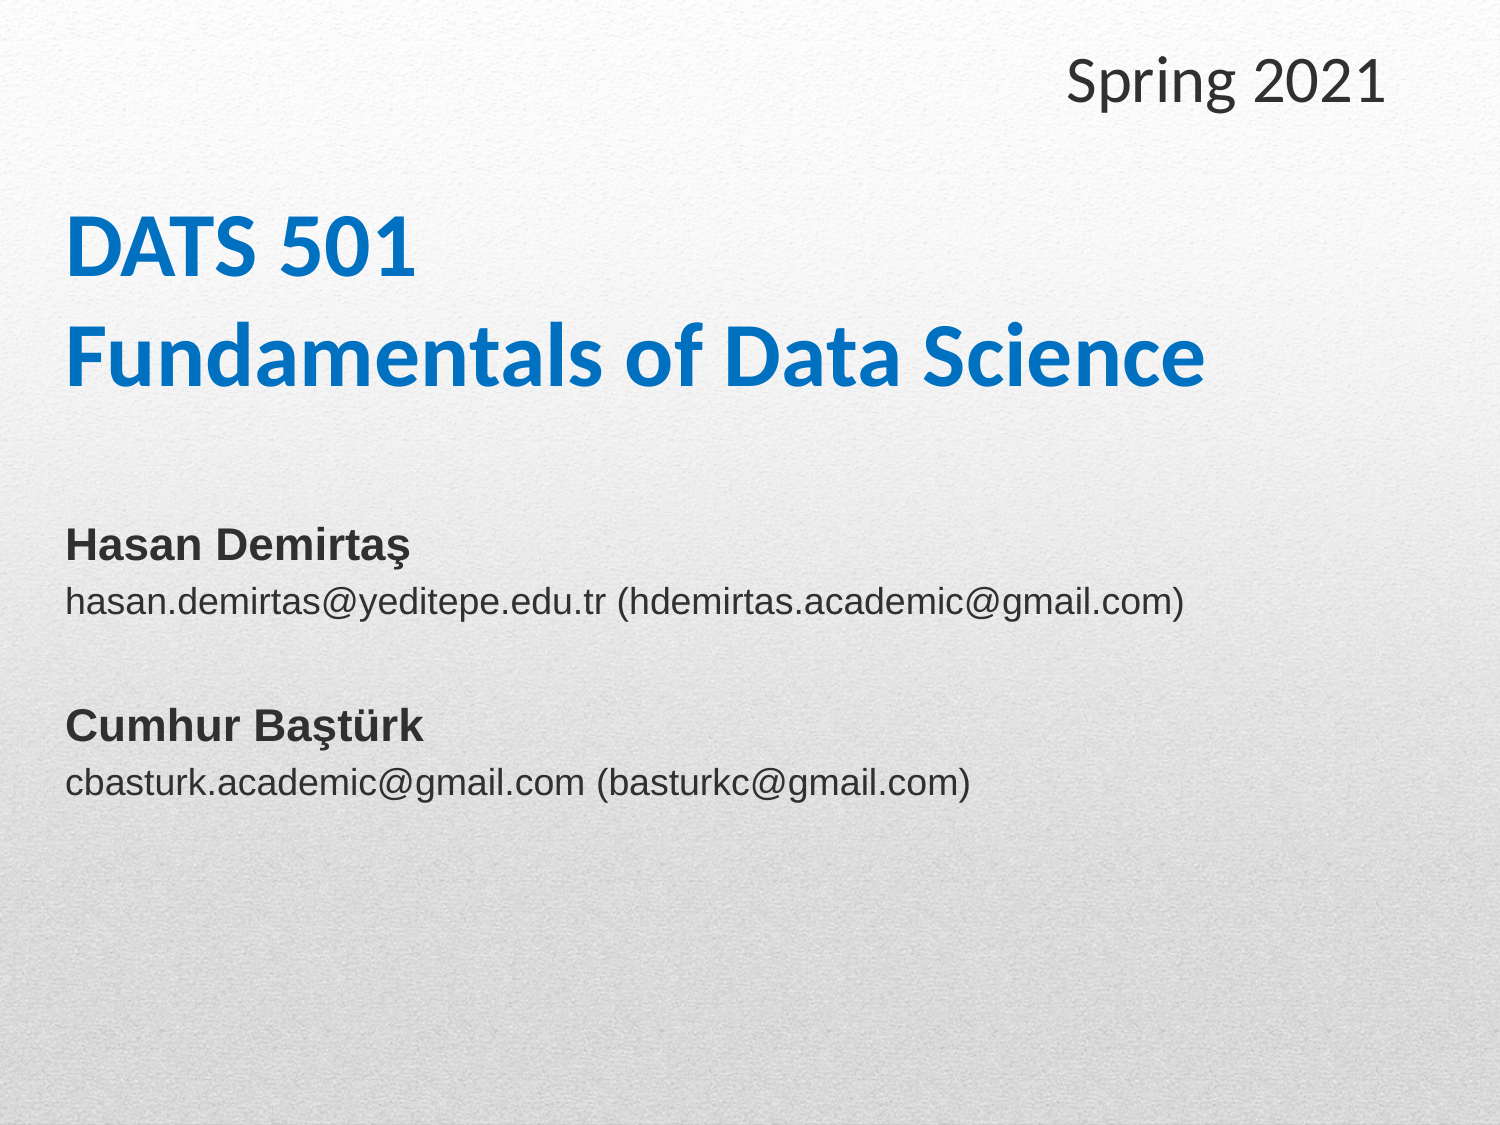

Spring 2021
DATS 501
Fundamentals of Data Science
Hasan Demirtaş
hasan.demirtas@yeditepe.edu.tr (hdemirtas.academic@gmail.com)

Cumhur Baştürk
cbasturk.academic@gmail.com (basturkc@gmail.com)